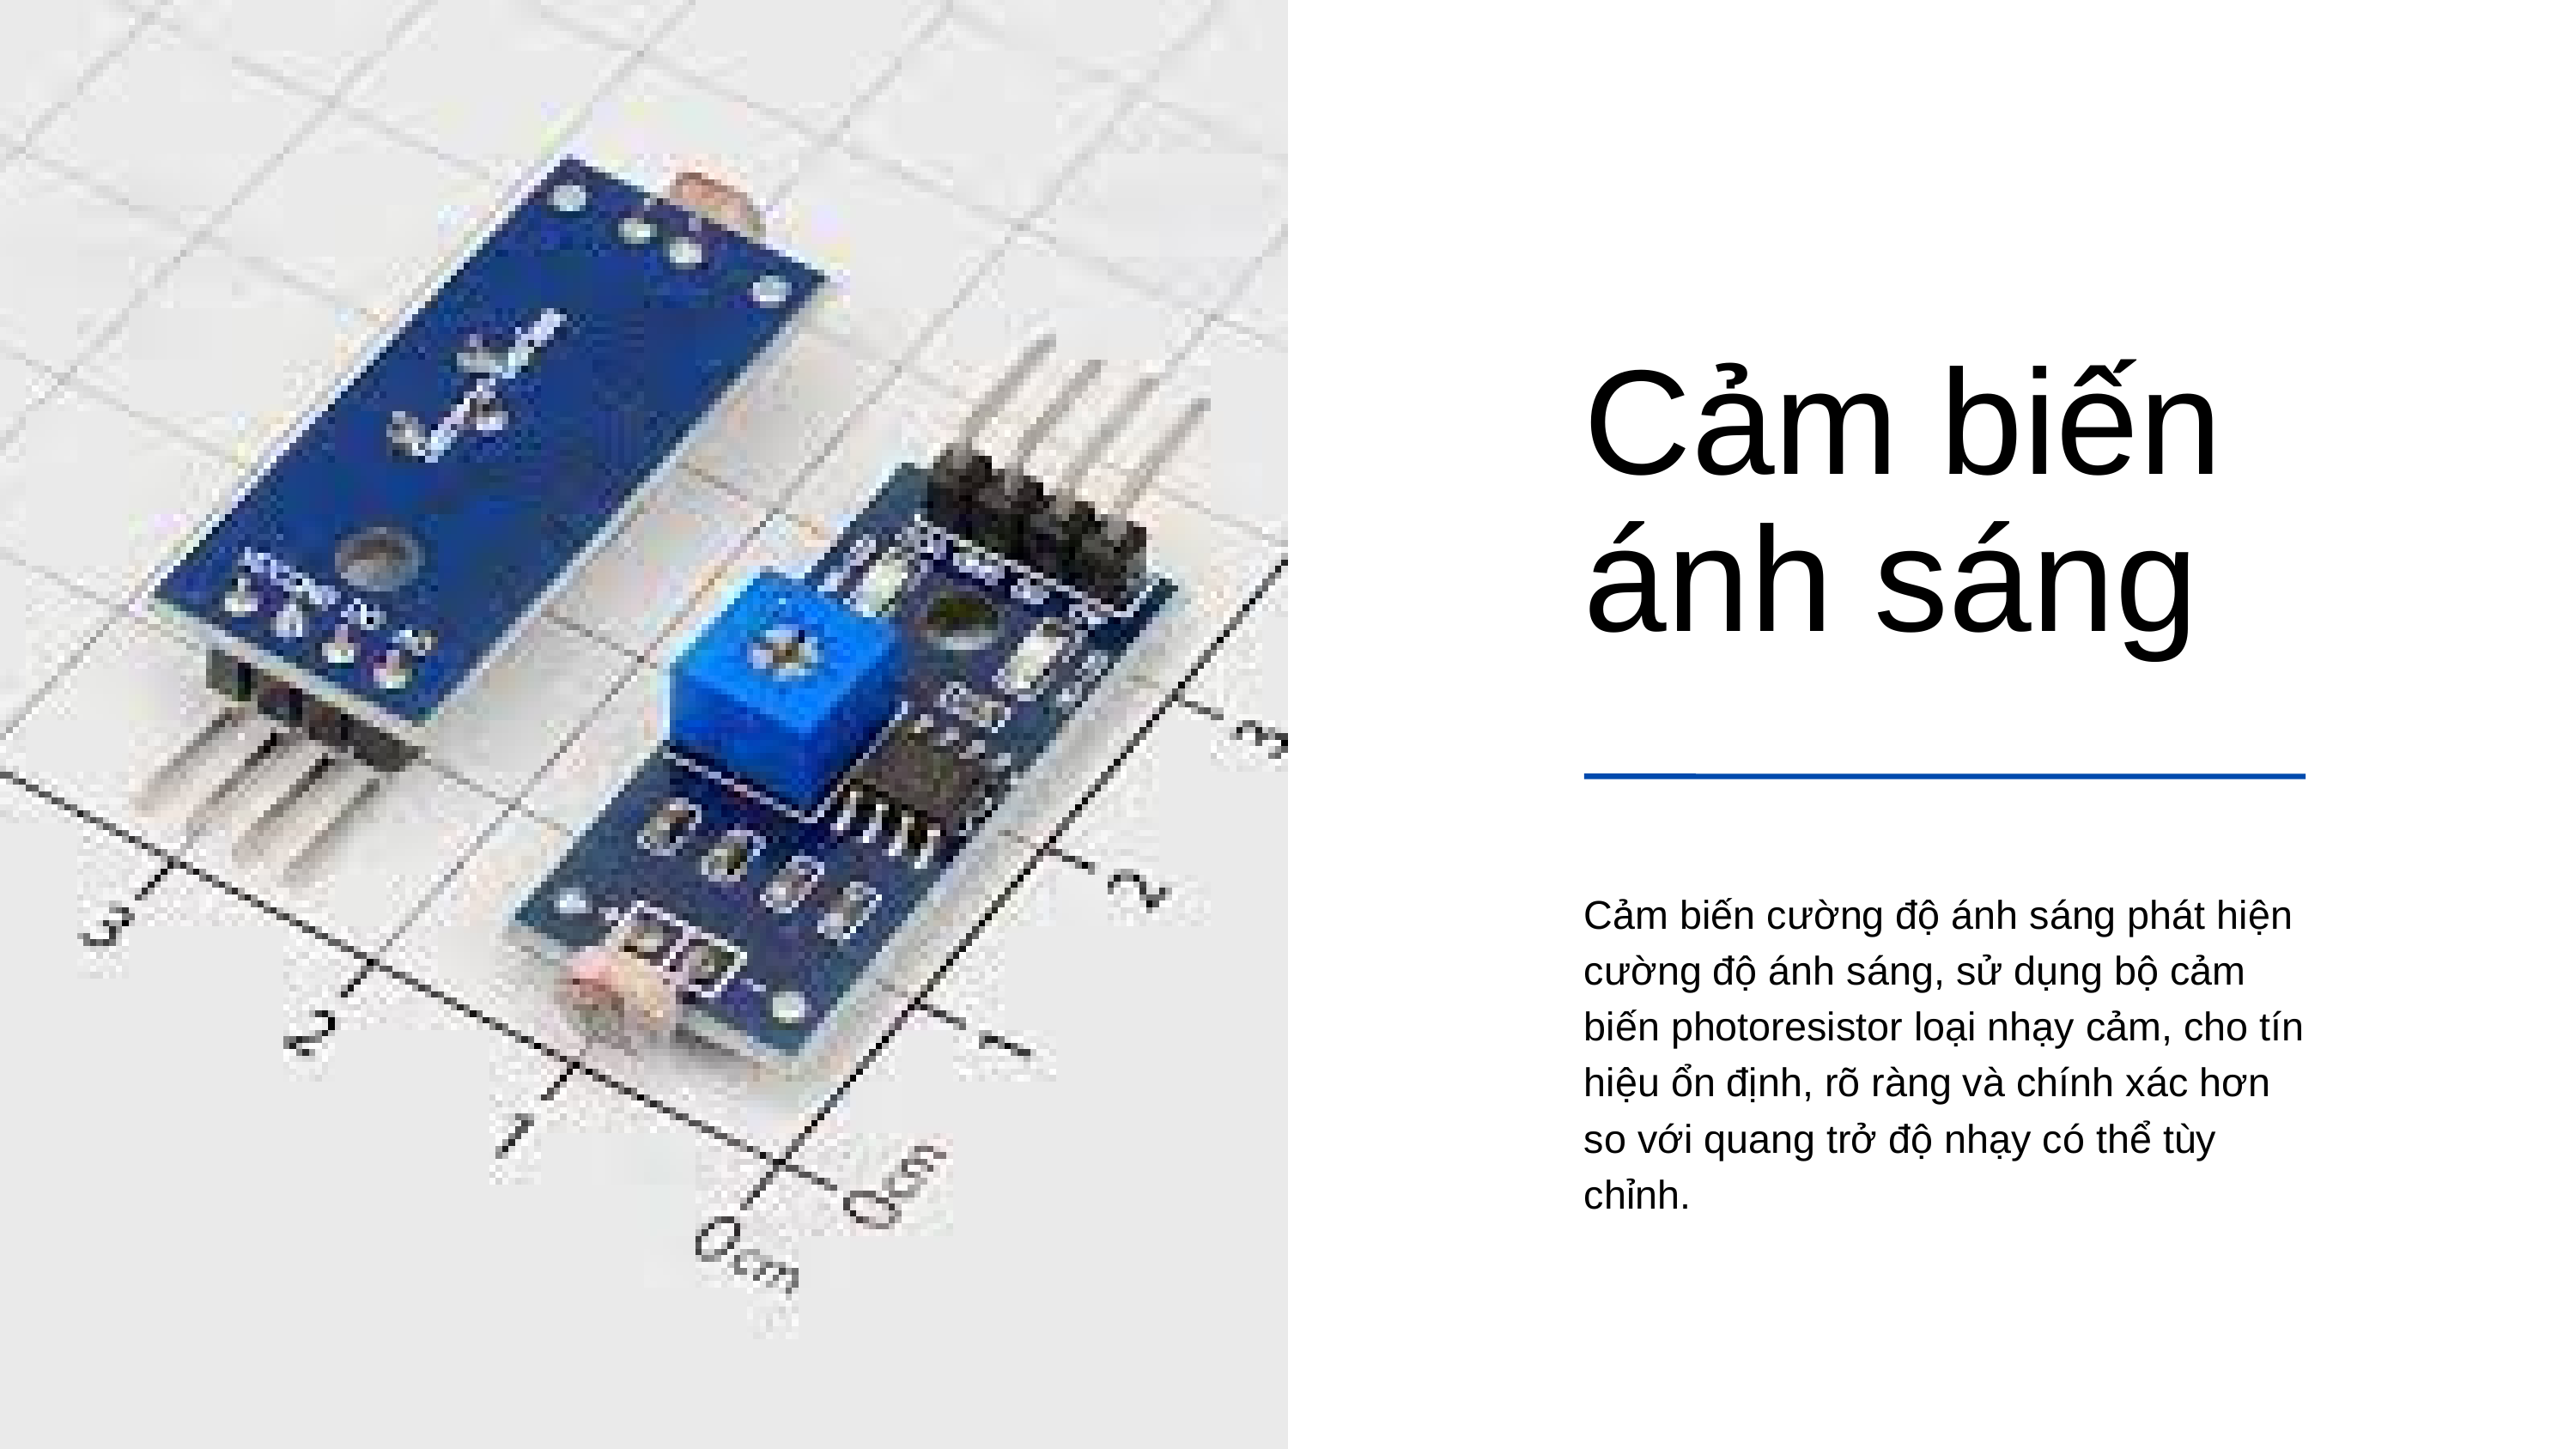

Cảm biến ánh sáng

Cảm biến cường độ ánh sáng phát hiện cường độ ánh sáng, sử dụng bộ cảm biến photoresistor loại nhạy cảm, cho tín hiệu ổn định, rõ ràng và chính xác hơn so với quang trở độ nhạy có thể tùy chỉnh.